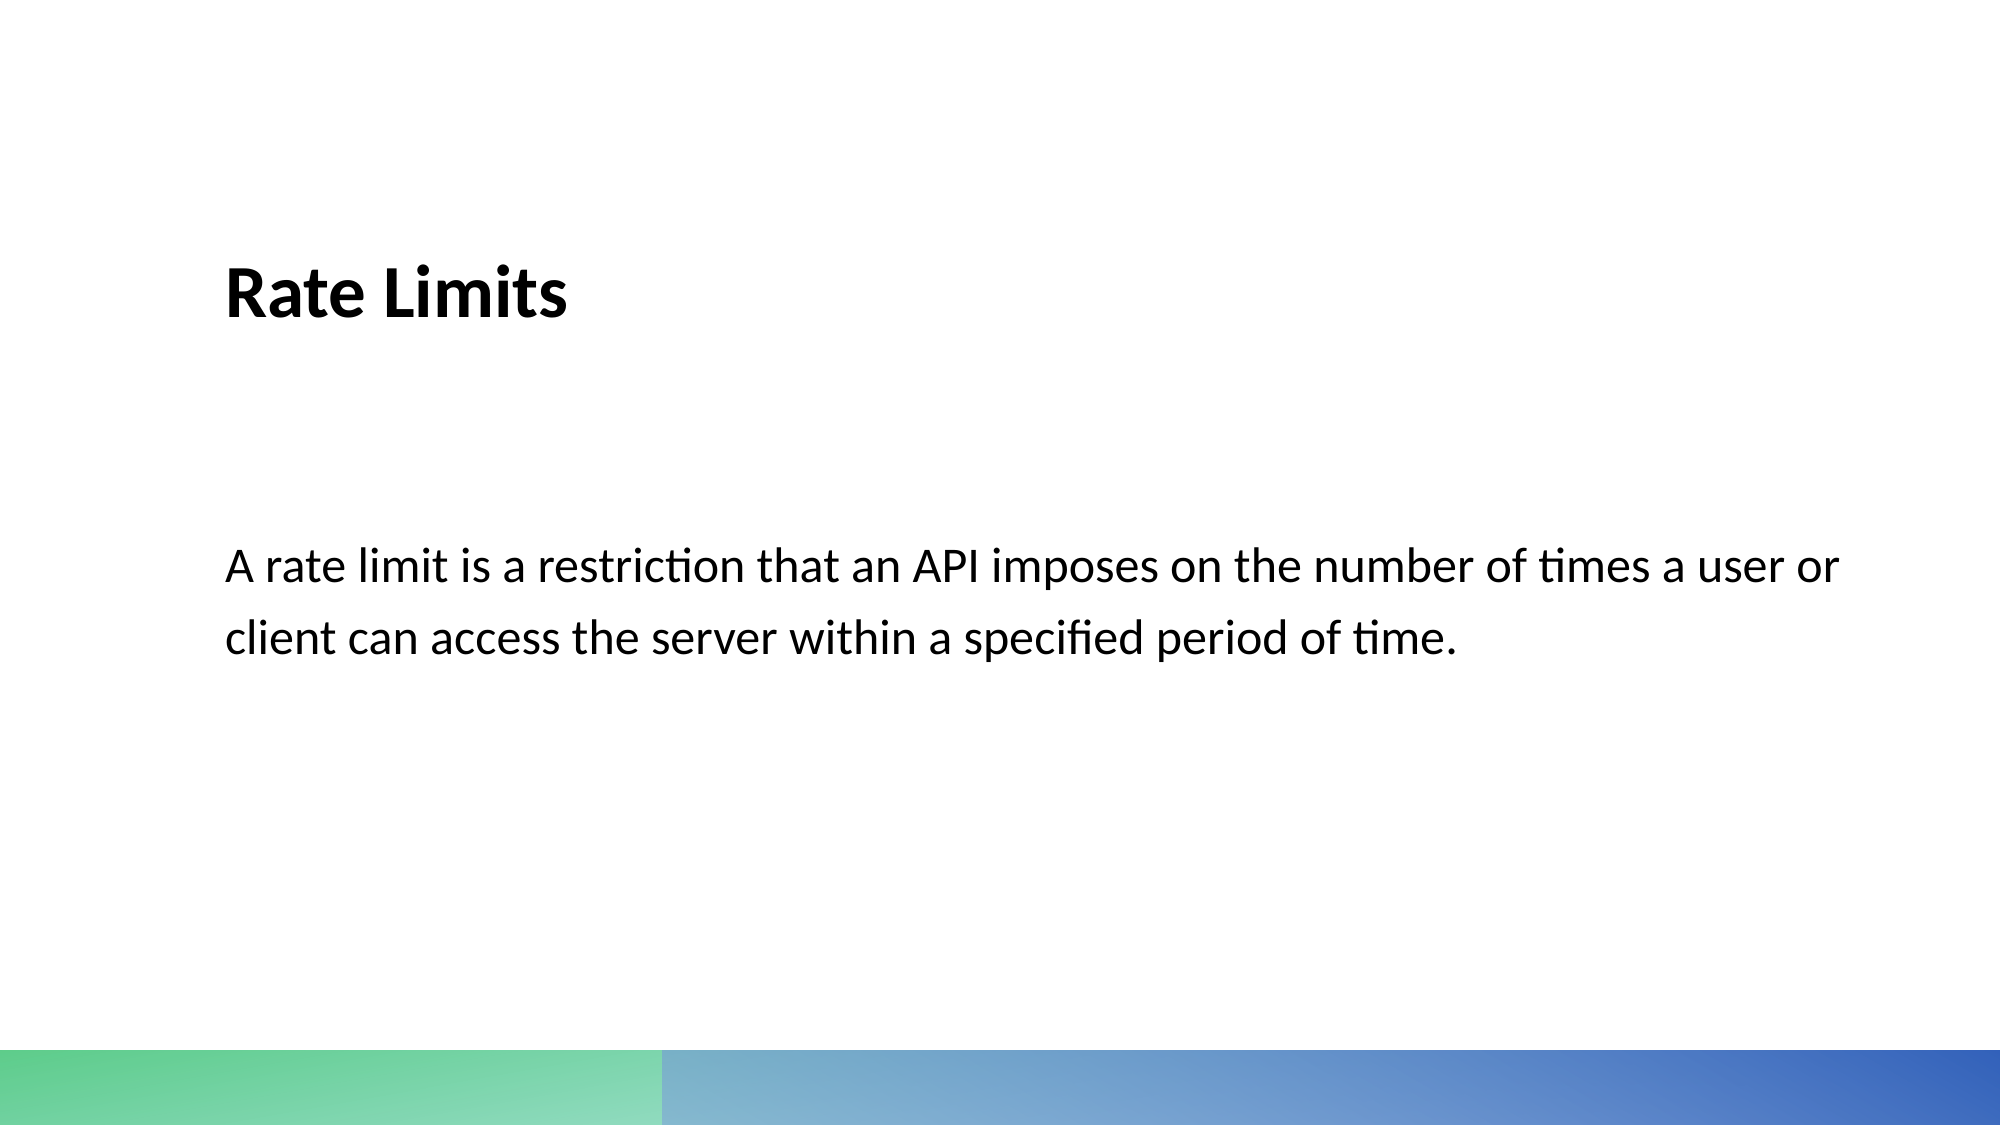

# Rate Limits

A rate limit is a restriction that an API imposes on the number of times a user or client can access the server within a specified period of time.